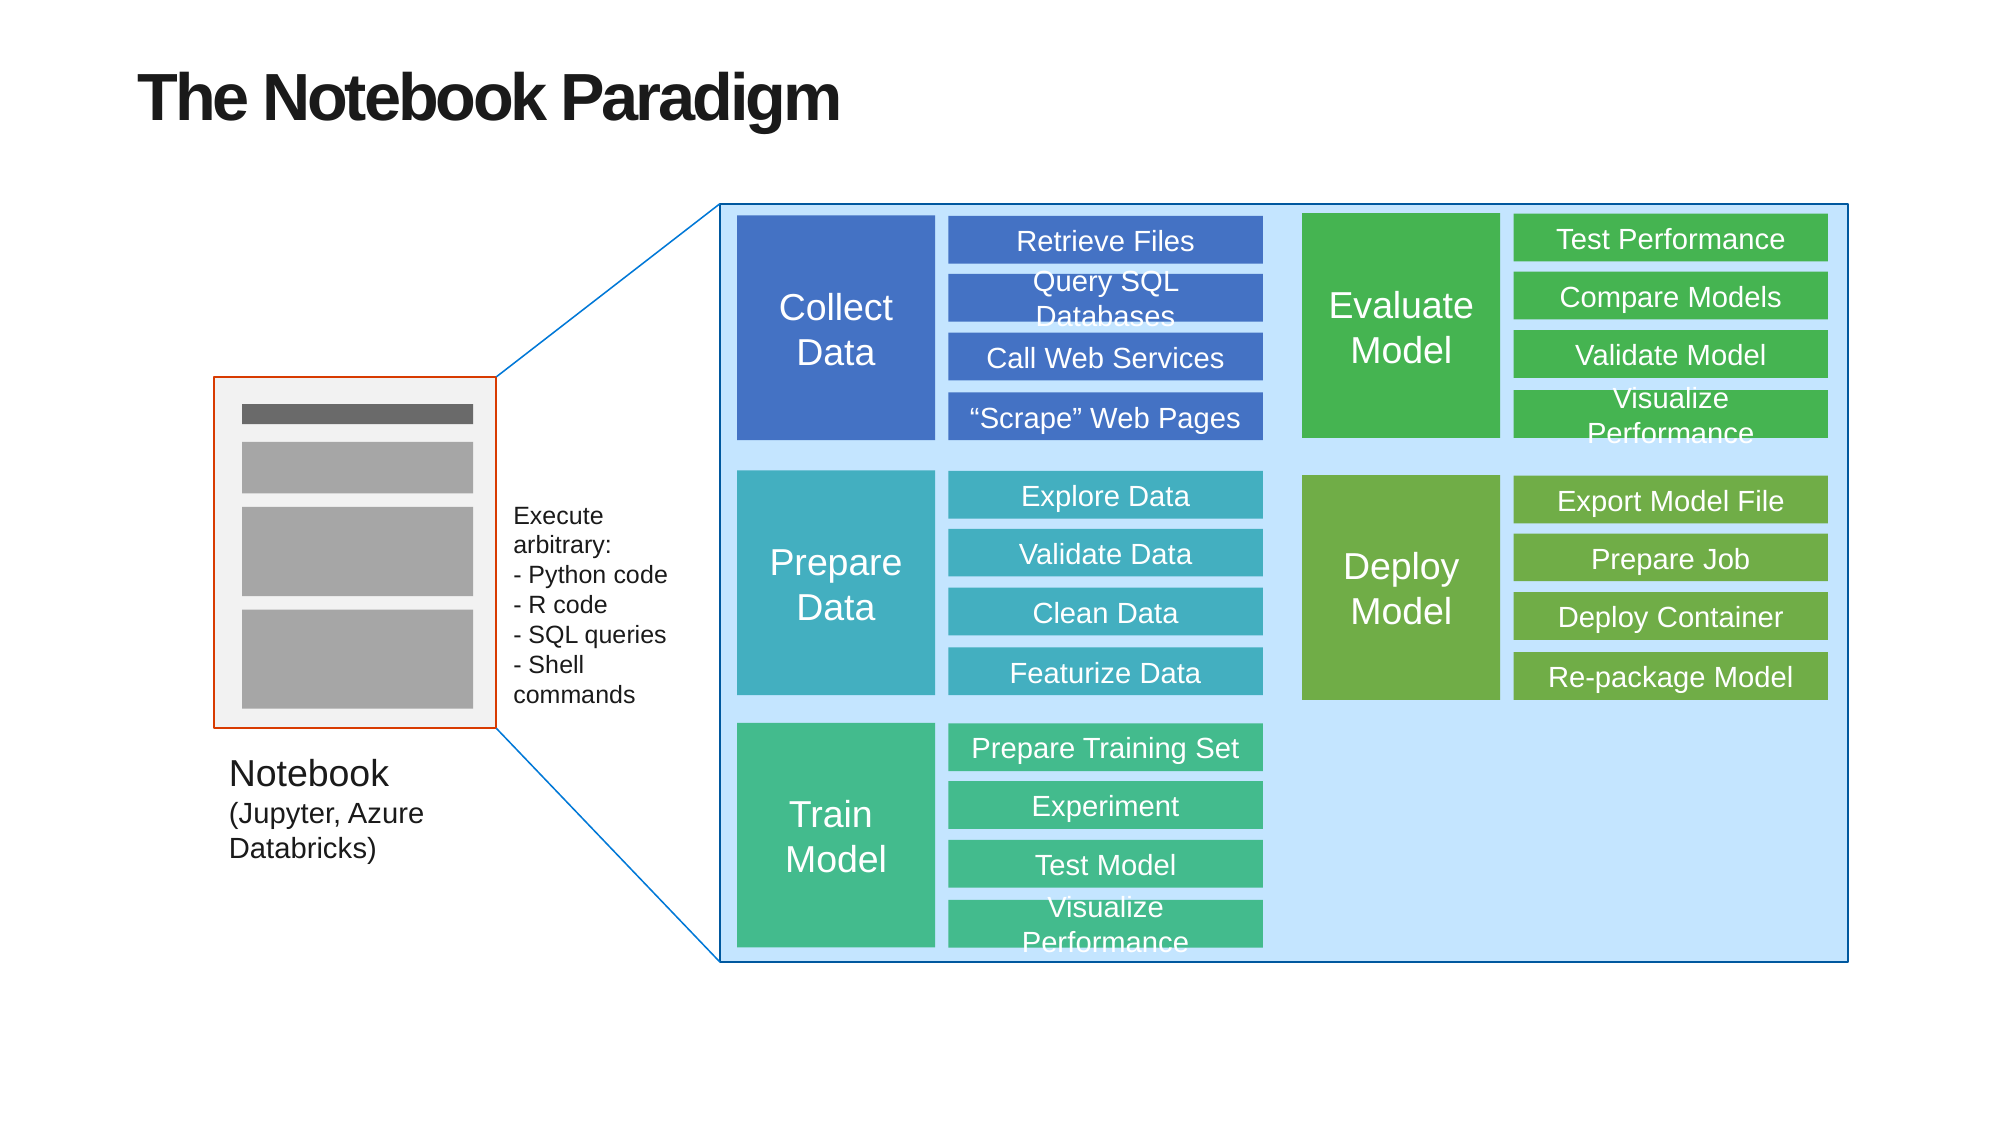

# The Notebook Paradigm

Evaluate
Model
Test Performance
Compare Models
Validate Model
Visualize Performance
Collect Data
Retrieve Files
Query SQL Databases
Call Web Services
“Scrape” Web Pages

Prepare Data
Explore Data
Validate Data
Clean Data
Featurize Data
Deploy
Model
Export Model File
Prepare Job
Deploy Container
Re-package Model
Execute arbitrary:
- Python code
- R code
- SQL queries
- Shell commands

Train
Model
Prepare Training Set
Experiment
Test Model
Visualize Performance
Notebook
(Jupyter, Azure Databricks)